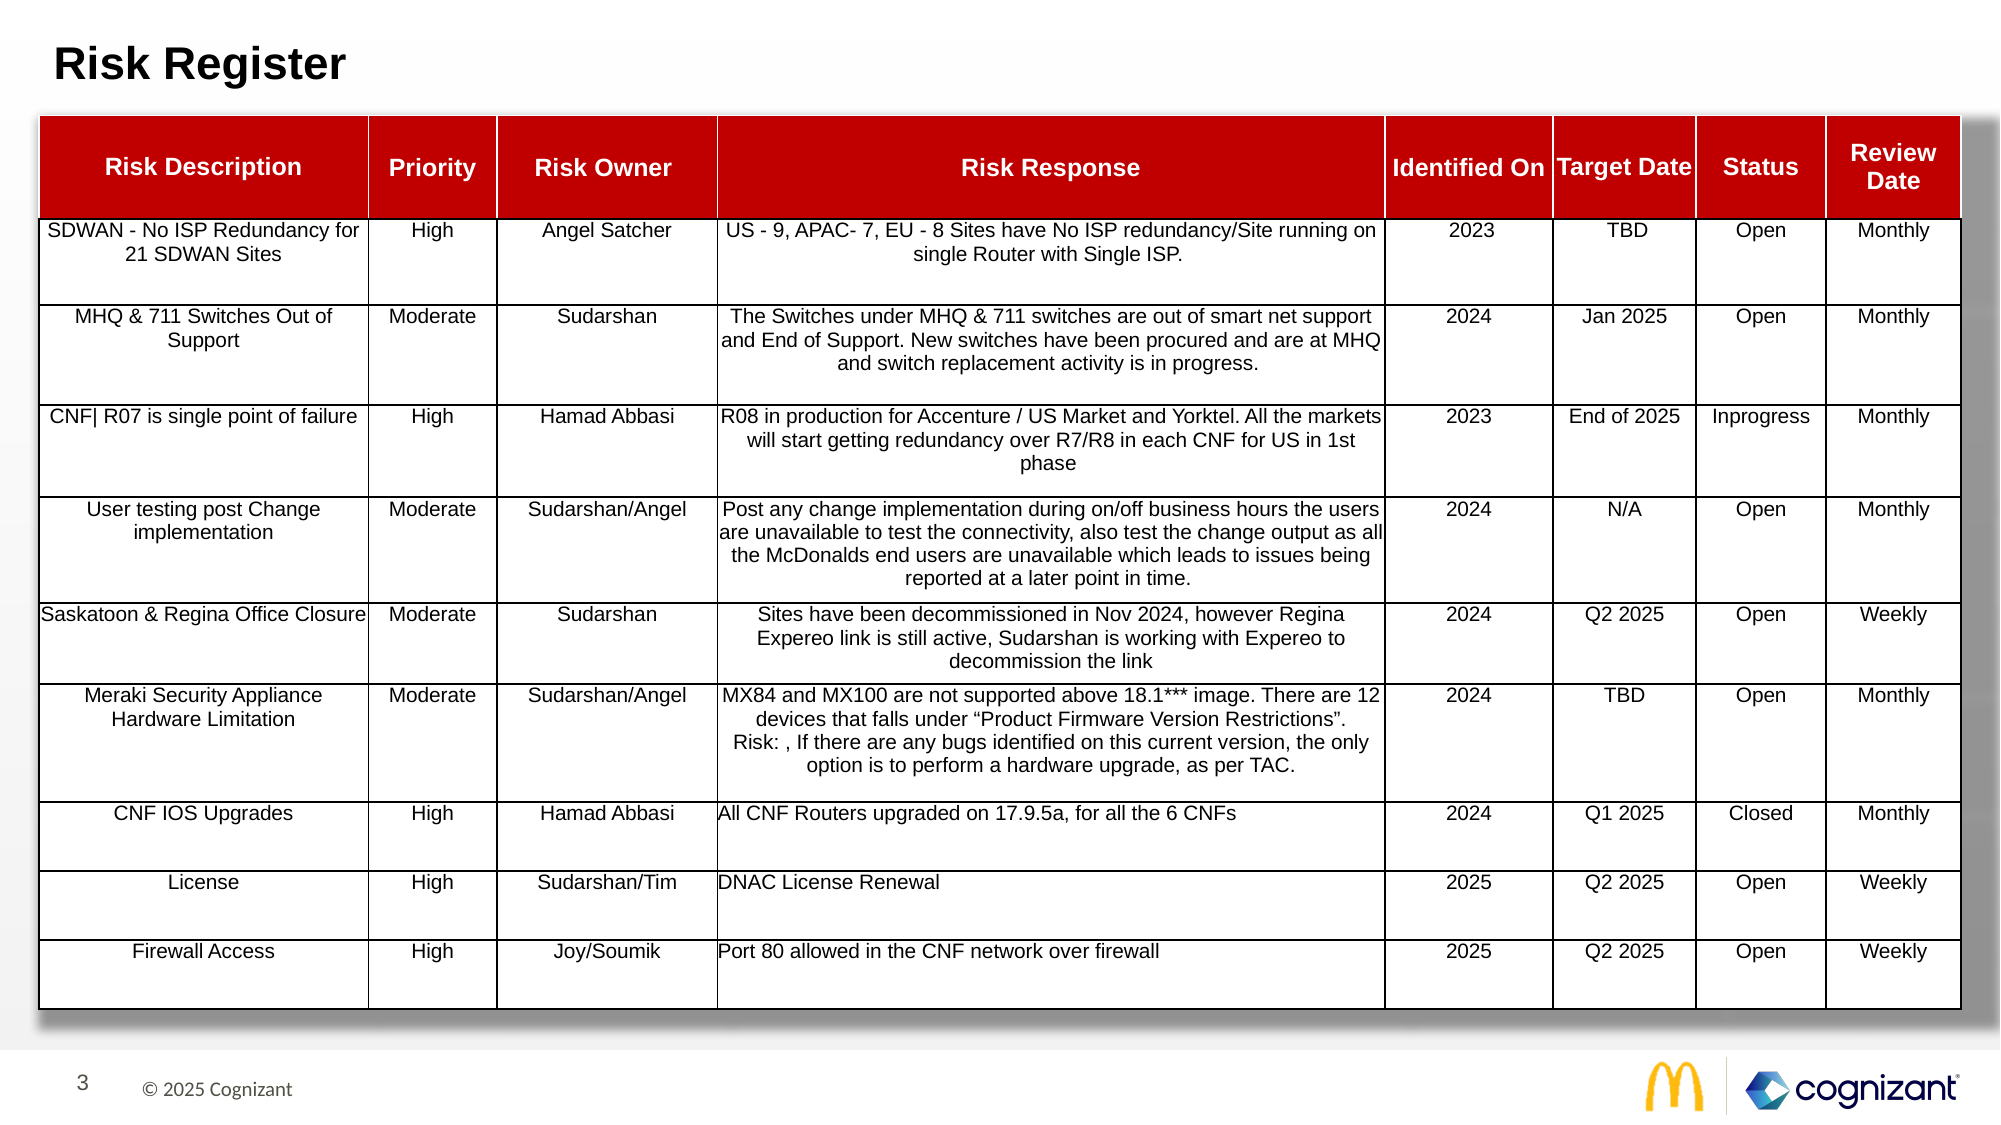

# Risk Register
| Risk Description | Priority | Risk Owner | Risk Response | Identified On | Target Date | Status | Review Date |
| --- | --- | --- | --- | --- | --- | --- | --- |
| SDWAN - No ISP Redundancy for 21 SDWAN Sites | High | Angel Satcher | US - 9, APAC- 7, EU - 8 Sites have No ISP redundancy/Site running on single Router with Single ISP. | 2023 | TBD | Open | Monthly |
| MHQ & 711 Switches Out of Support | Moderate | Sudarshan | The Switches under MHQ & 711 switches are out of smart net support and End of Support. New switches have been procured and are at MHQ and switch replacement activity is in progress. | 2024 | Jan 2025 | Open | Monthly |
| CNF| R07 is single point of failure | High | Hamad Abbasi | R08 in production for Accenture / US Market and Yorktel. All the markets will start getting redundancy over R7/R8 in each CNF for US in 1st phase | 2023 | End of 2025 | Inprogress | Monthly |
| User testing post Change implementation | Moderate | Sudarshan/Angel | Post any change implementation during on/off business hours the users are unavailable to test the connectivity, also test the change output as all the McDonalds end users are unavailable which leads to issues being reported at a later point in time. | 2024 | N/A | Open | Monthly |
| Saskatoon & Regina Office Closure | Moderate | Sudarshan | Sites have been decommissioned in Nov 2024, however Regina Expereo link is still active, Sudarshan is working with Expereo to decommission the link | 2024 | Q2 2025 | Open | Weekly |
| Meraki Security Appliance Hardware Limitation | Moderate | Sudarshan/Angel | MX84 and MX100 are not supported above 18.1\*\*\* image. There are 12 devices that falls under “Product Firmware Version Restrictions”. Risk: , If there are any bugs identified on this current version, the only option is to perform a hardware upgrade, as per TAC. | 2024 | TBD | Open | Monthly |
| CNF IOS Upgrades | High | Hamad Abbasi | All CNF Routers upgraded on 17.9.5a, for all the 6 CNFs | 2024 | Q1 2025 | Closed | Monthly |
| License | High | Sudarshan/Tim | DNAC License Renewal | 2025 | Q2 2025 | Open | Weekly |
| Firewall Access | High | Joy/Soumik | Port 80 allowed in the CNF network over firewall | 2025 | Q2 2025 | Open | Weekly |
© 2025 Cognizant